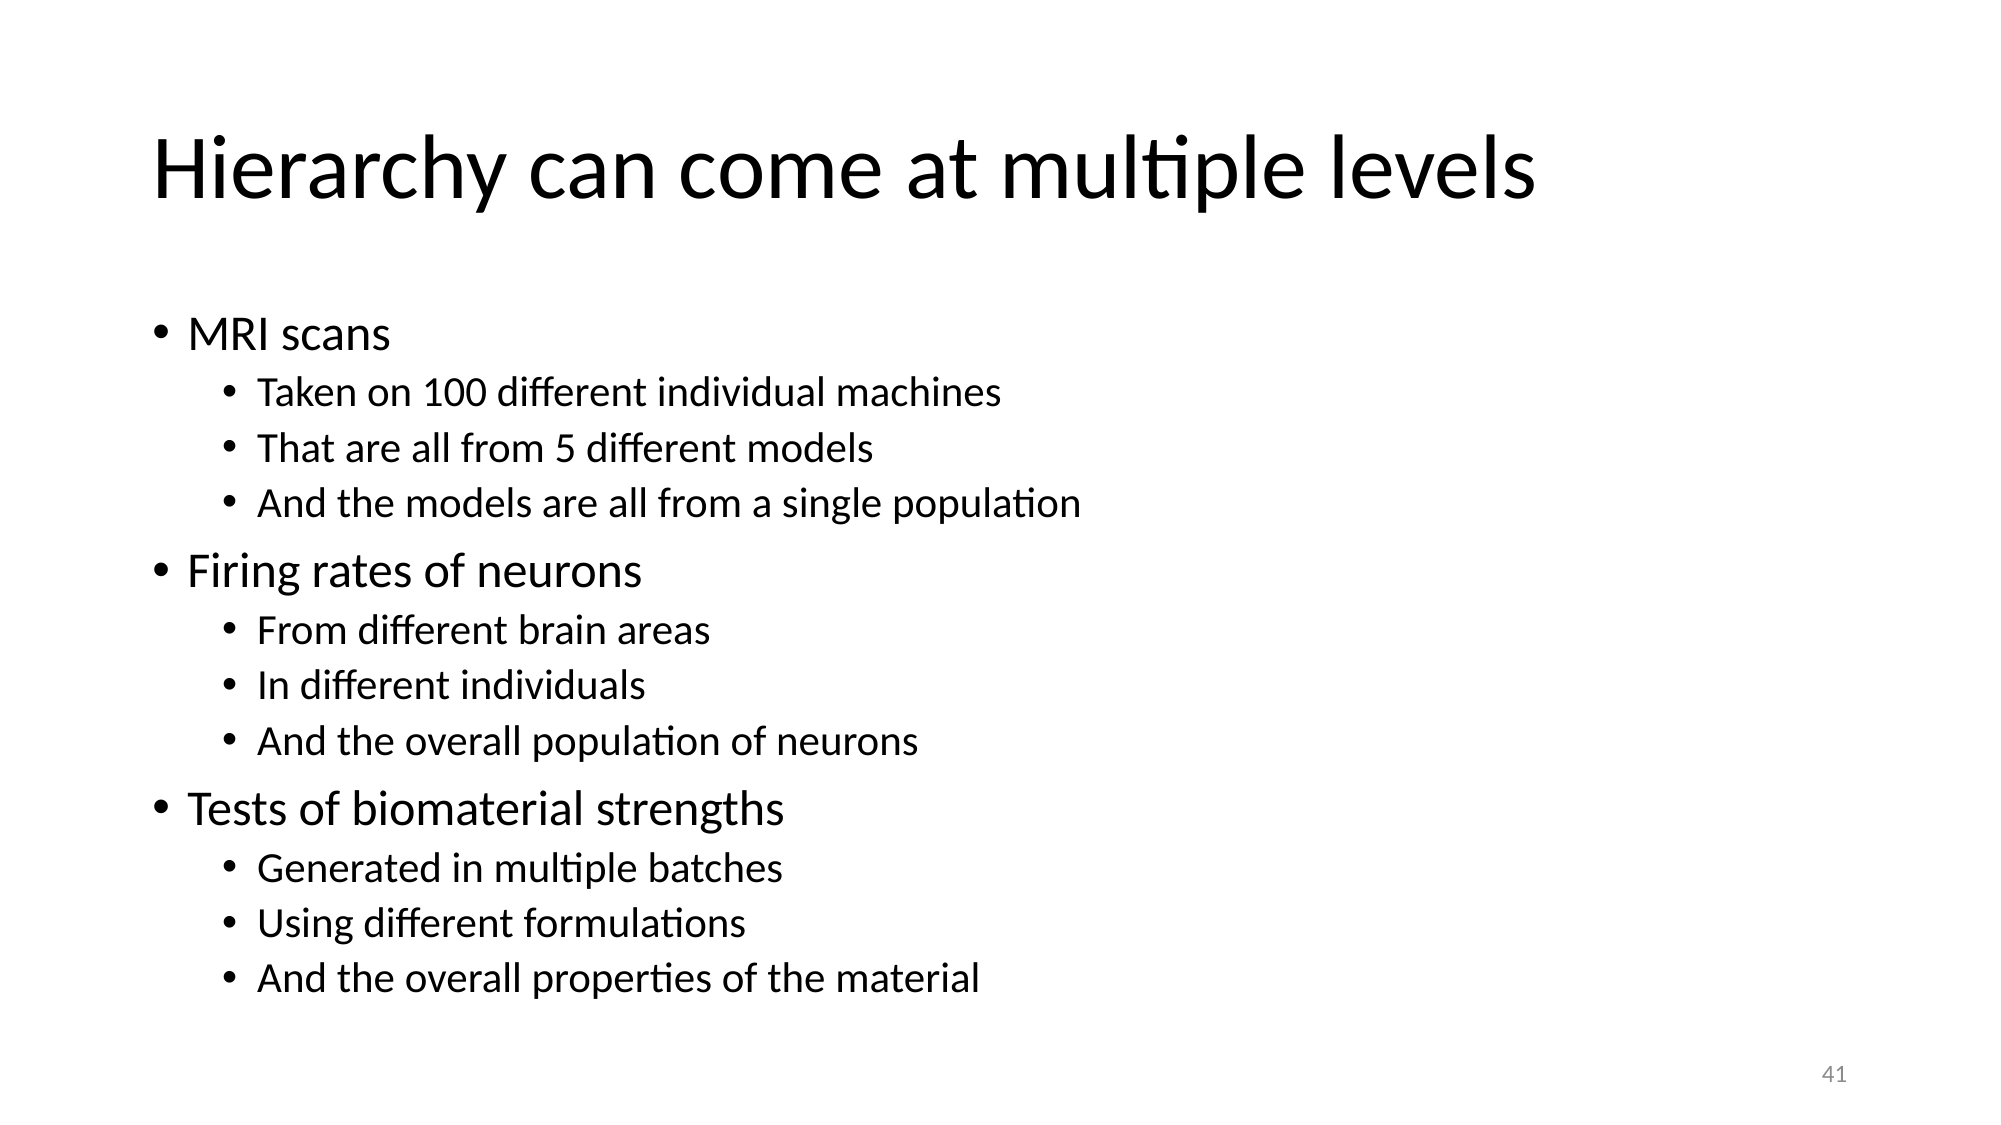

# Hierarchy can come at multiple levels
MRI scans
Taken on 100 different individual machines
That are all from 5 different models
And the models are all from a single population
Firing rates of neurons
From different brain areas
In different individuals
And the overall population of neurons
Tests of biomaterial strengths
Generated in multiple batches
Using different formulations
And the overall properties of the material

41